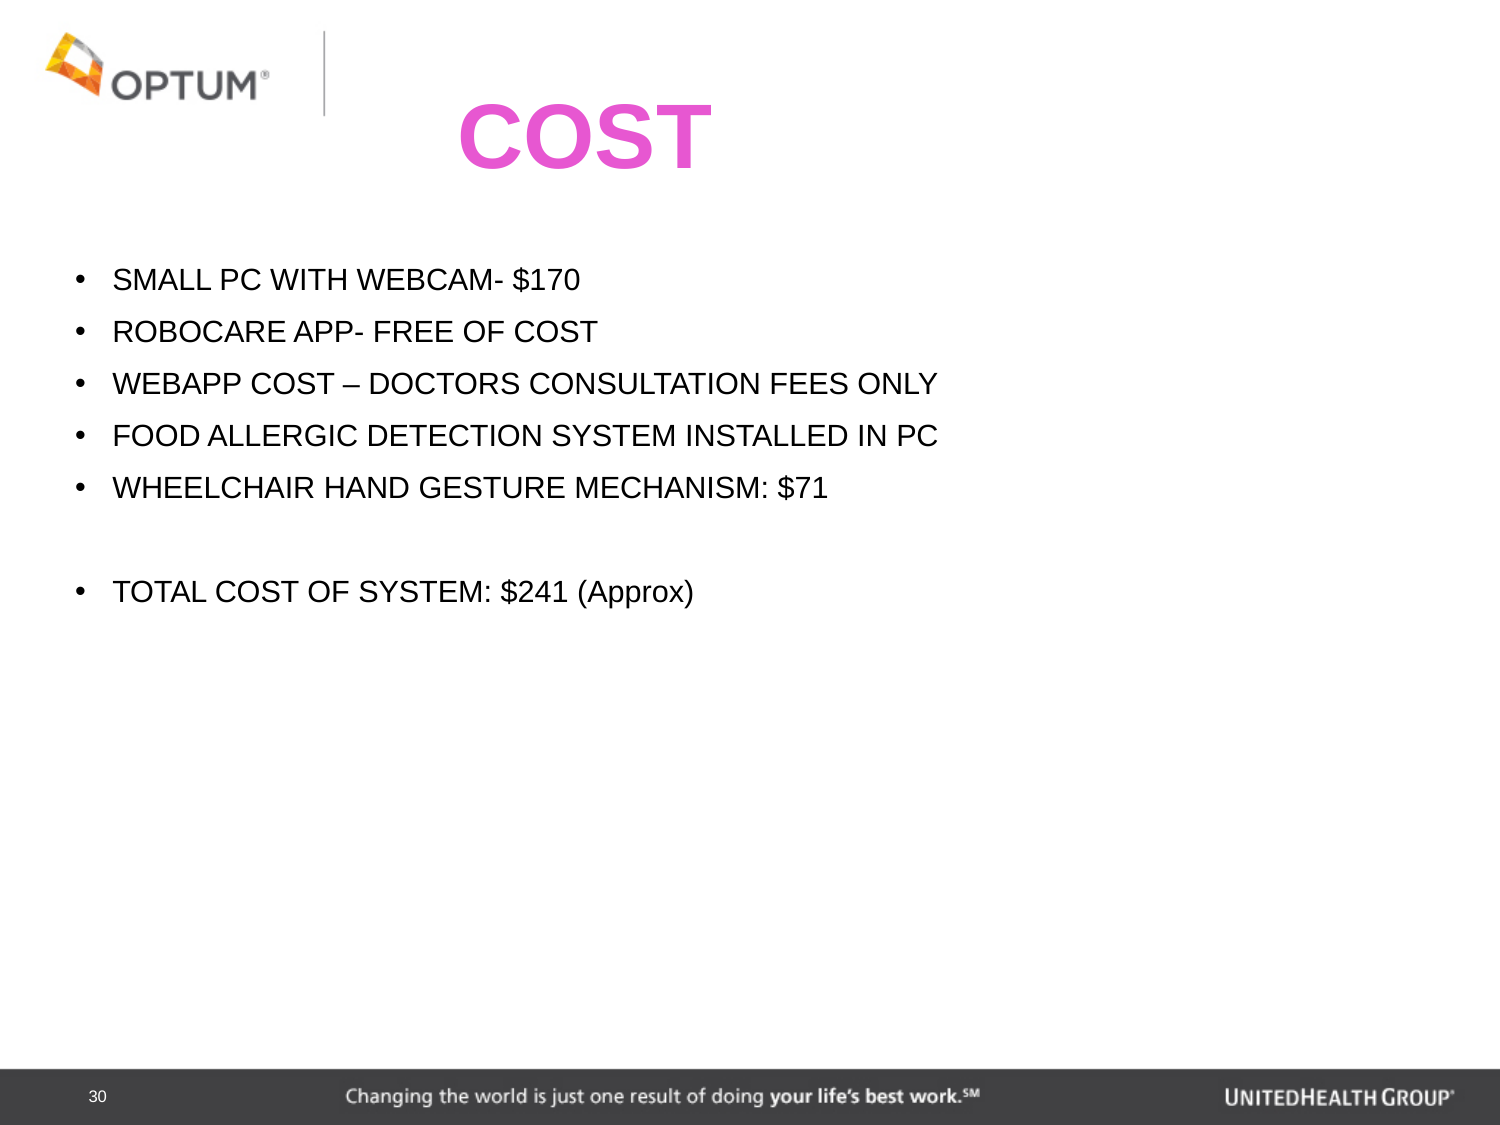

# COST
SMALL PC WITH WEBCAM- $170
ROBOCARE APP- FREE OF COST
WEBAPP COST – DOCTORS CONSULTATION FEES ONLY
FOOD ALLERGIC DETECTION SYSTEM INSTALLED IN PC
WHEELCHAIR HAND GESTURE MECHANISM: $71

TOTAL COST OF SYSTEM: $241 (Approx)